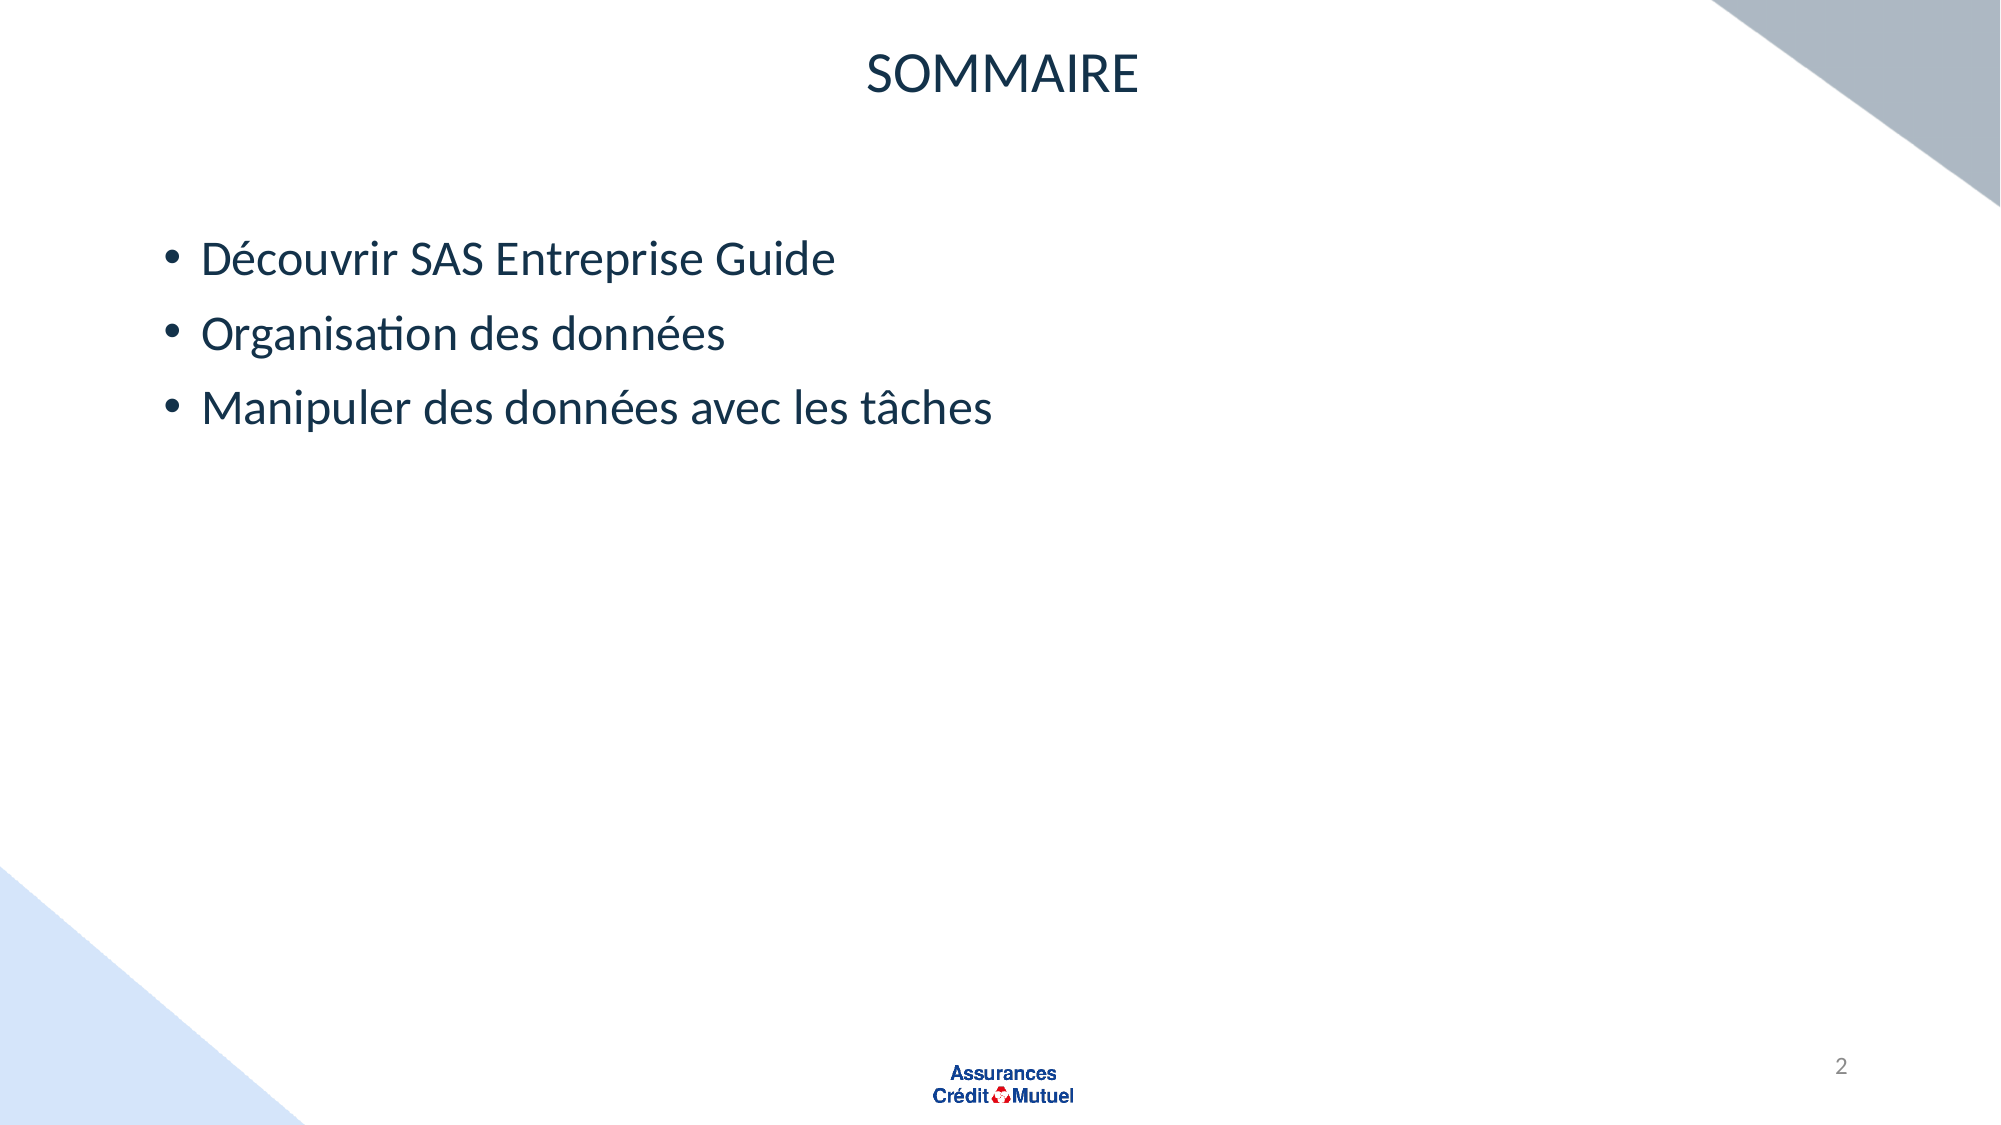

# Sommaire
Découvrir SAS Entreprise Guide
Organisation des données
Manipuler des données avec les tâches
2